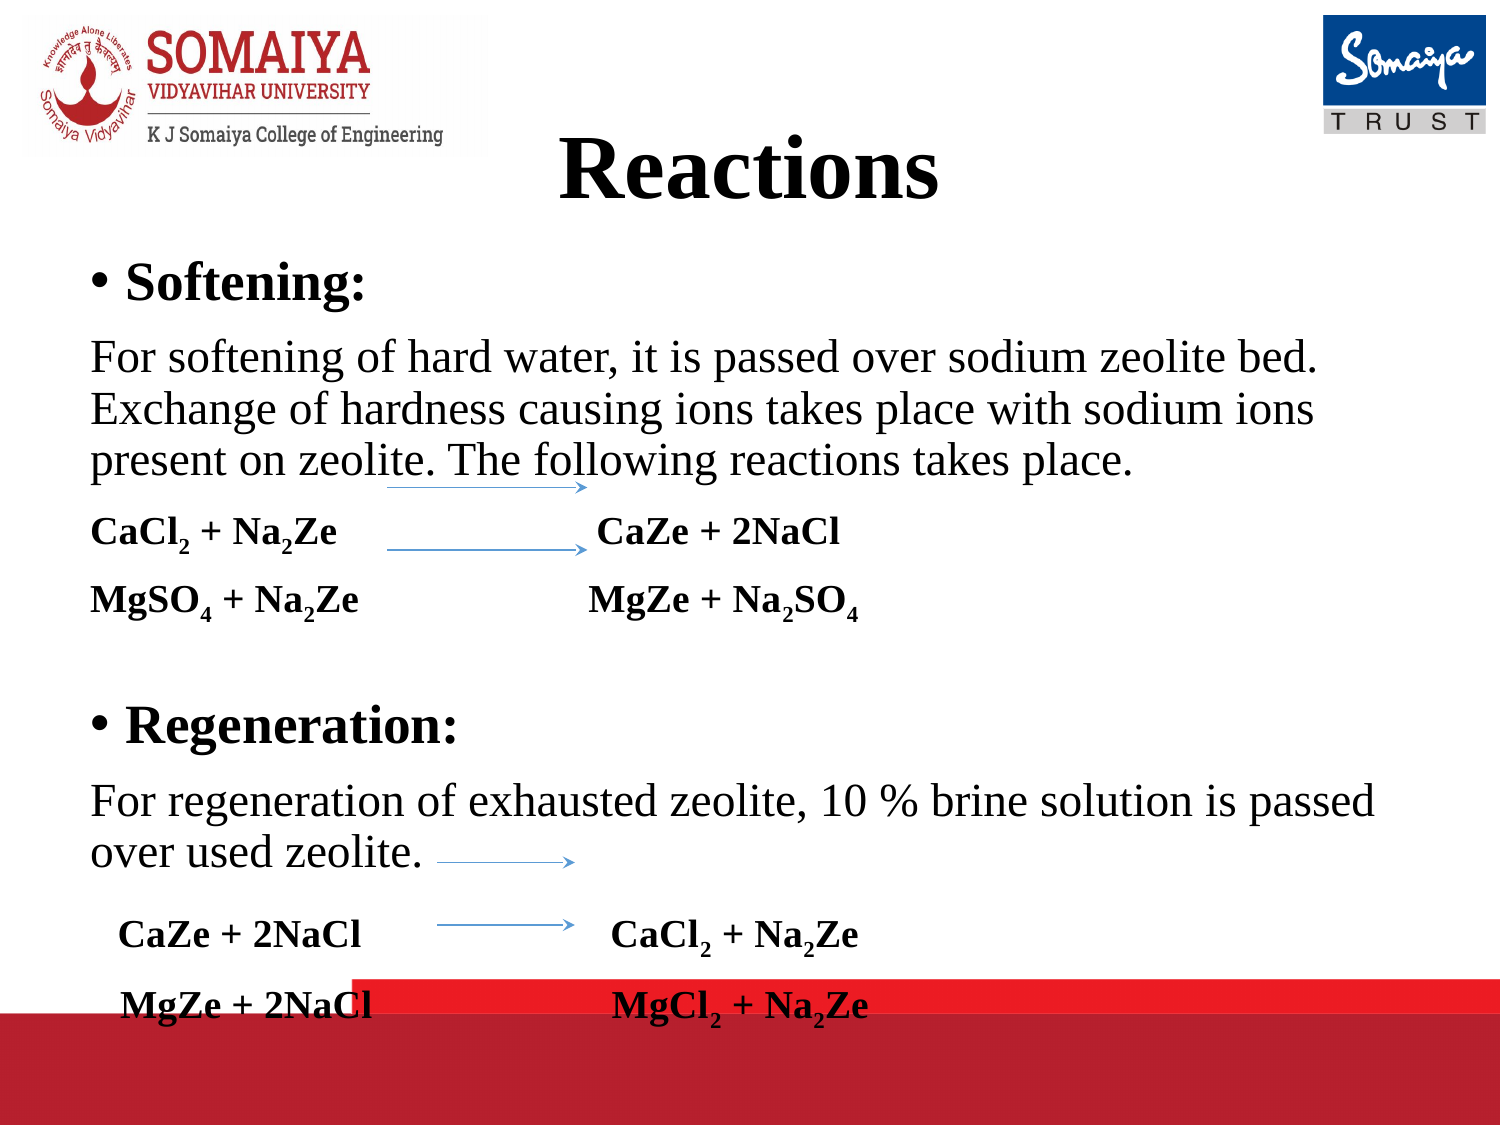

# Reactions
Softening:
For softening of hard water, it is passed over sodium zeolite bed. Exchange of hardness causing ions takes place with sodium ions present on zeolite. The following reactions takes place.
CaCl2 + Na2Ze                          CaZe + 2NaCl
MgSO4 + Na2Ze                       MgZe + Na2SO4

Regeneration:
For regeneration of exhausted zeolite, 10 % brine solution is passed over used zeolite.
  CaZe + 2NaCl                         CaCl2 + Na2Ze
   MgZe + 2NaCl                        MgCl2 + Na2Ze